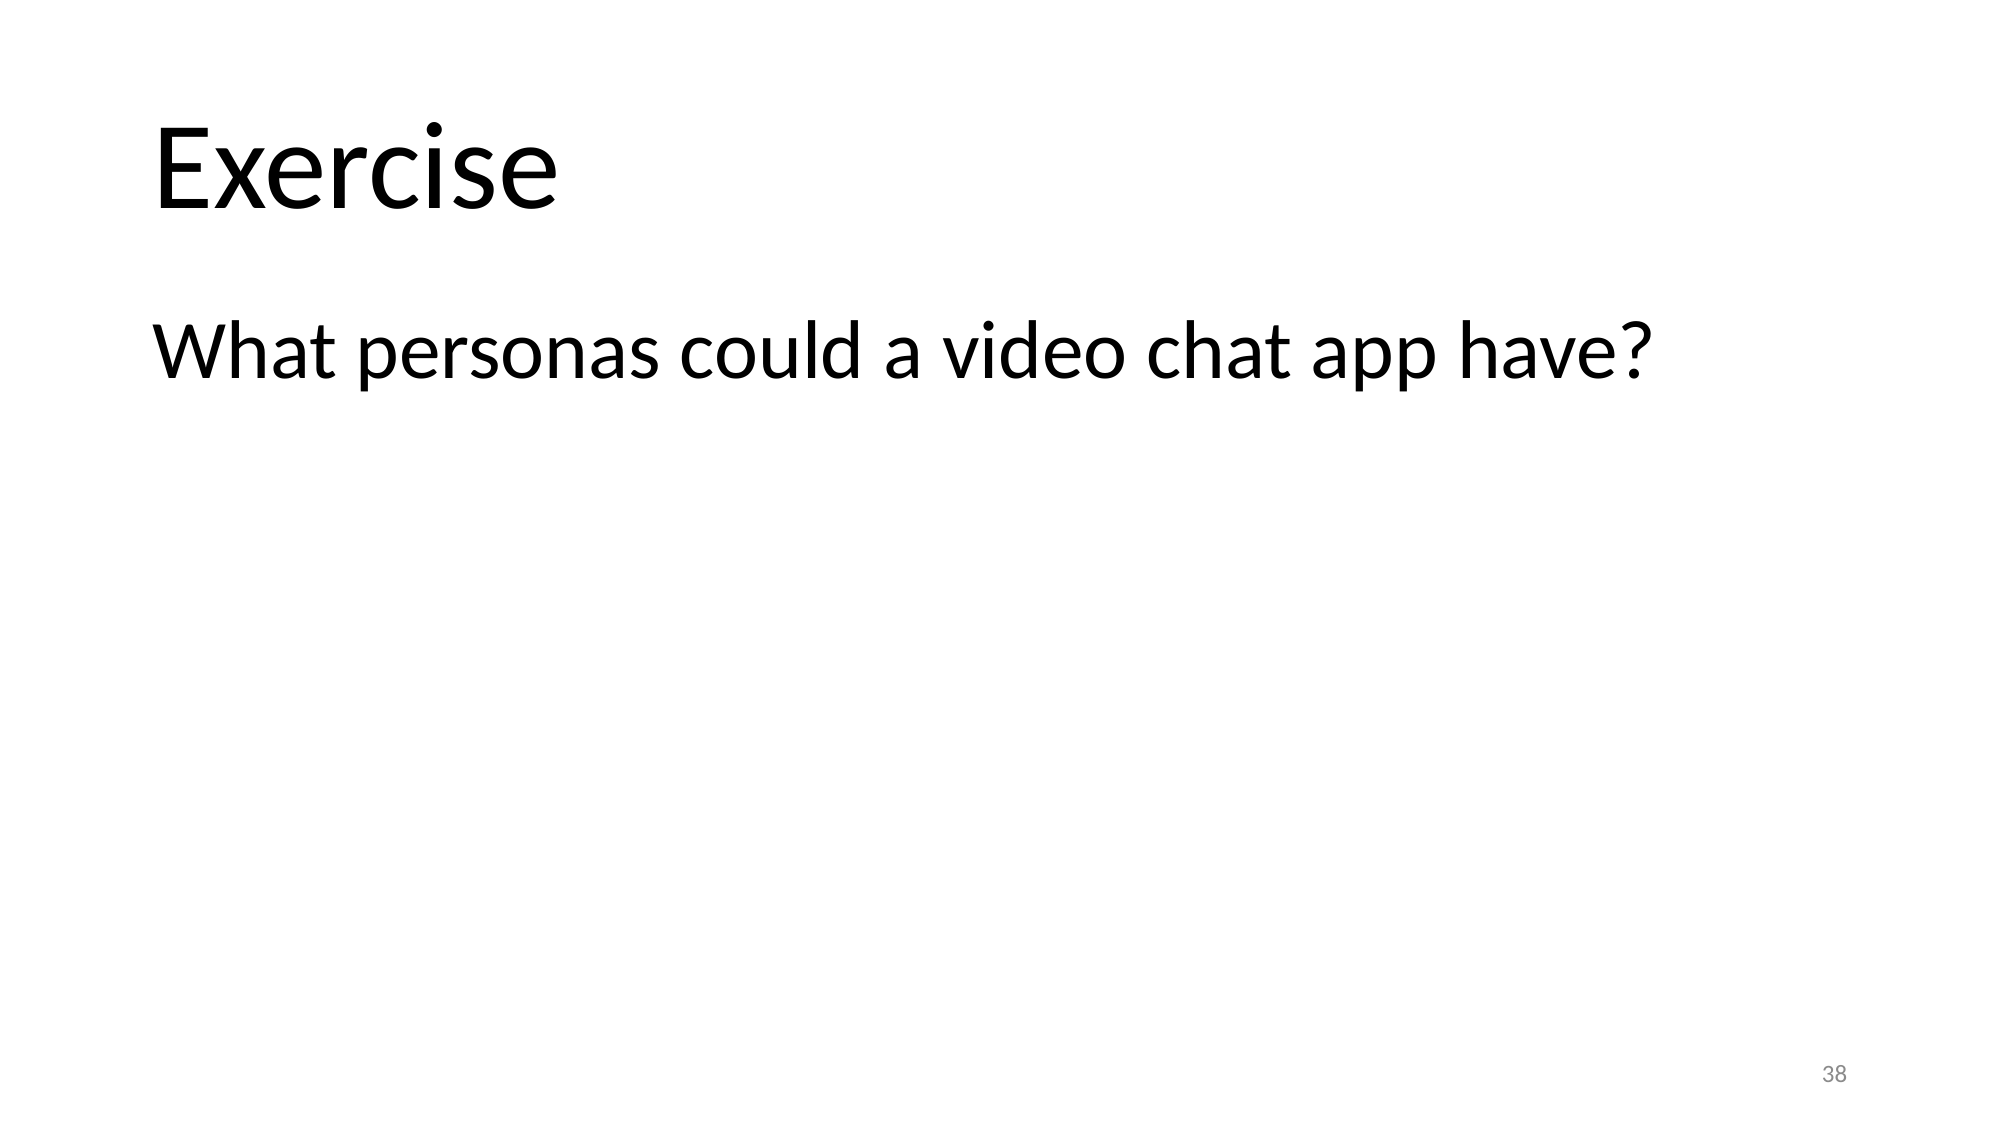

# Exercise
What personas could a video chat app have?
38